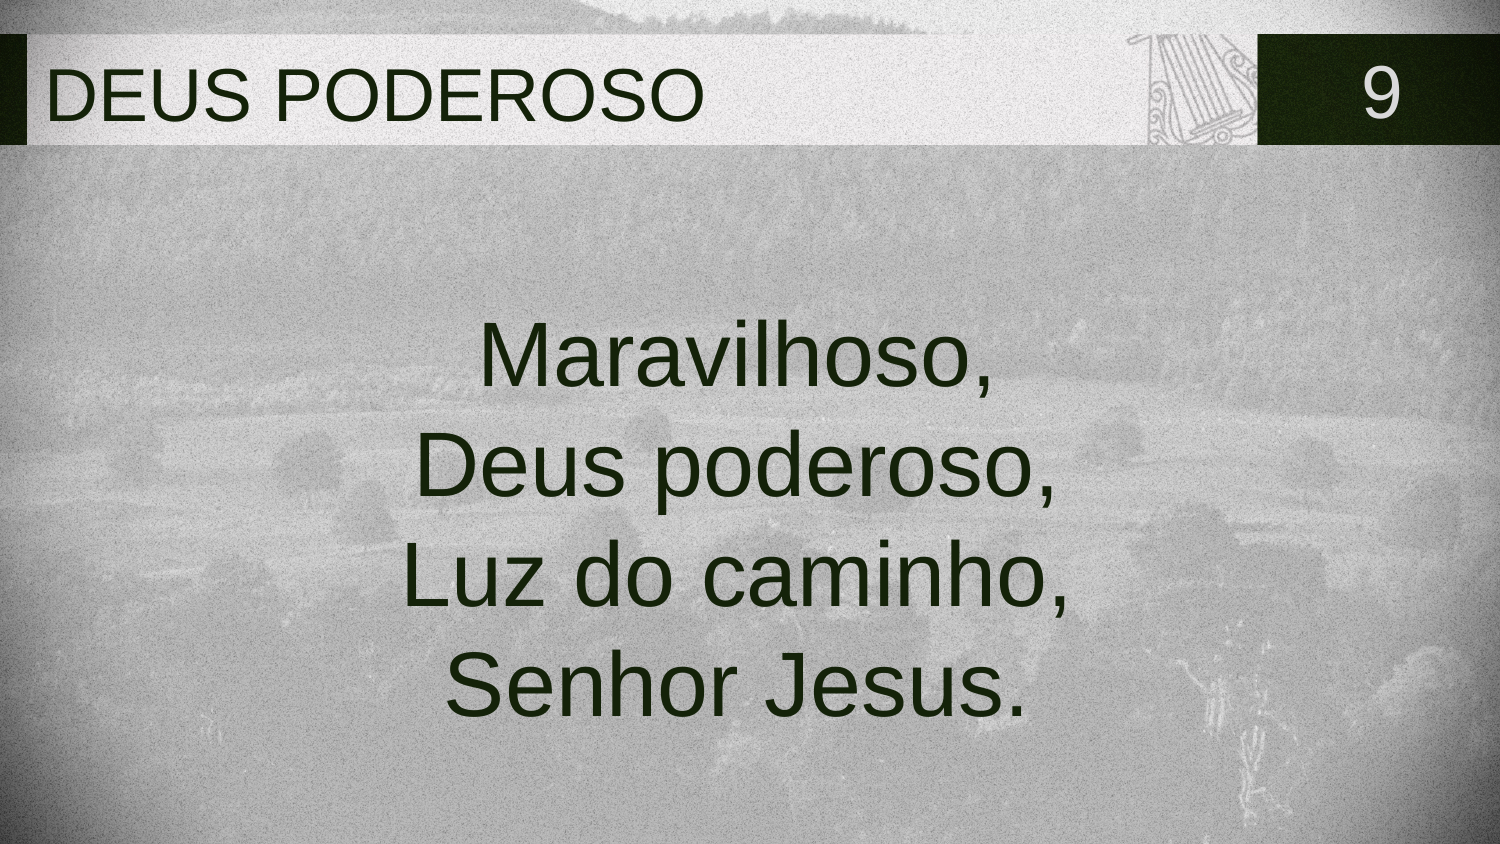

# DEUS PODEROSO
9
Maravilhoso,
Deus poderoso,
Luz do caminho,
Senhor Jesus.